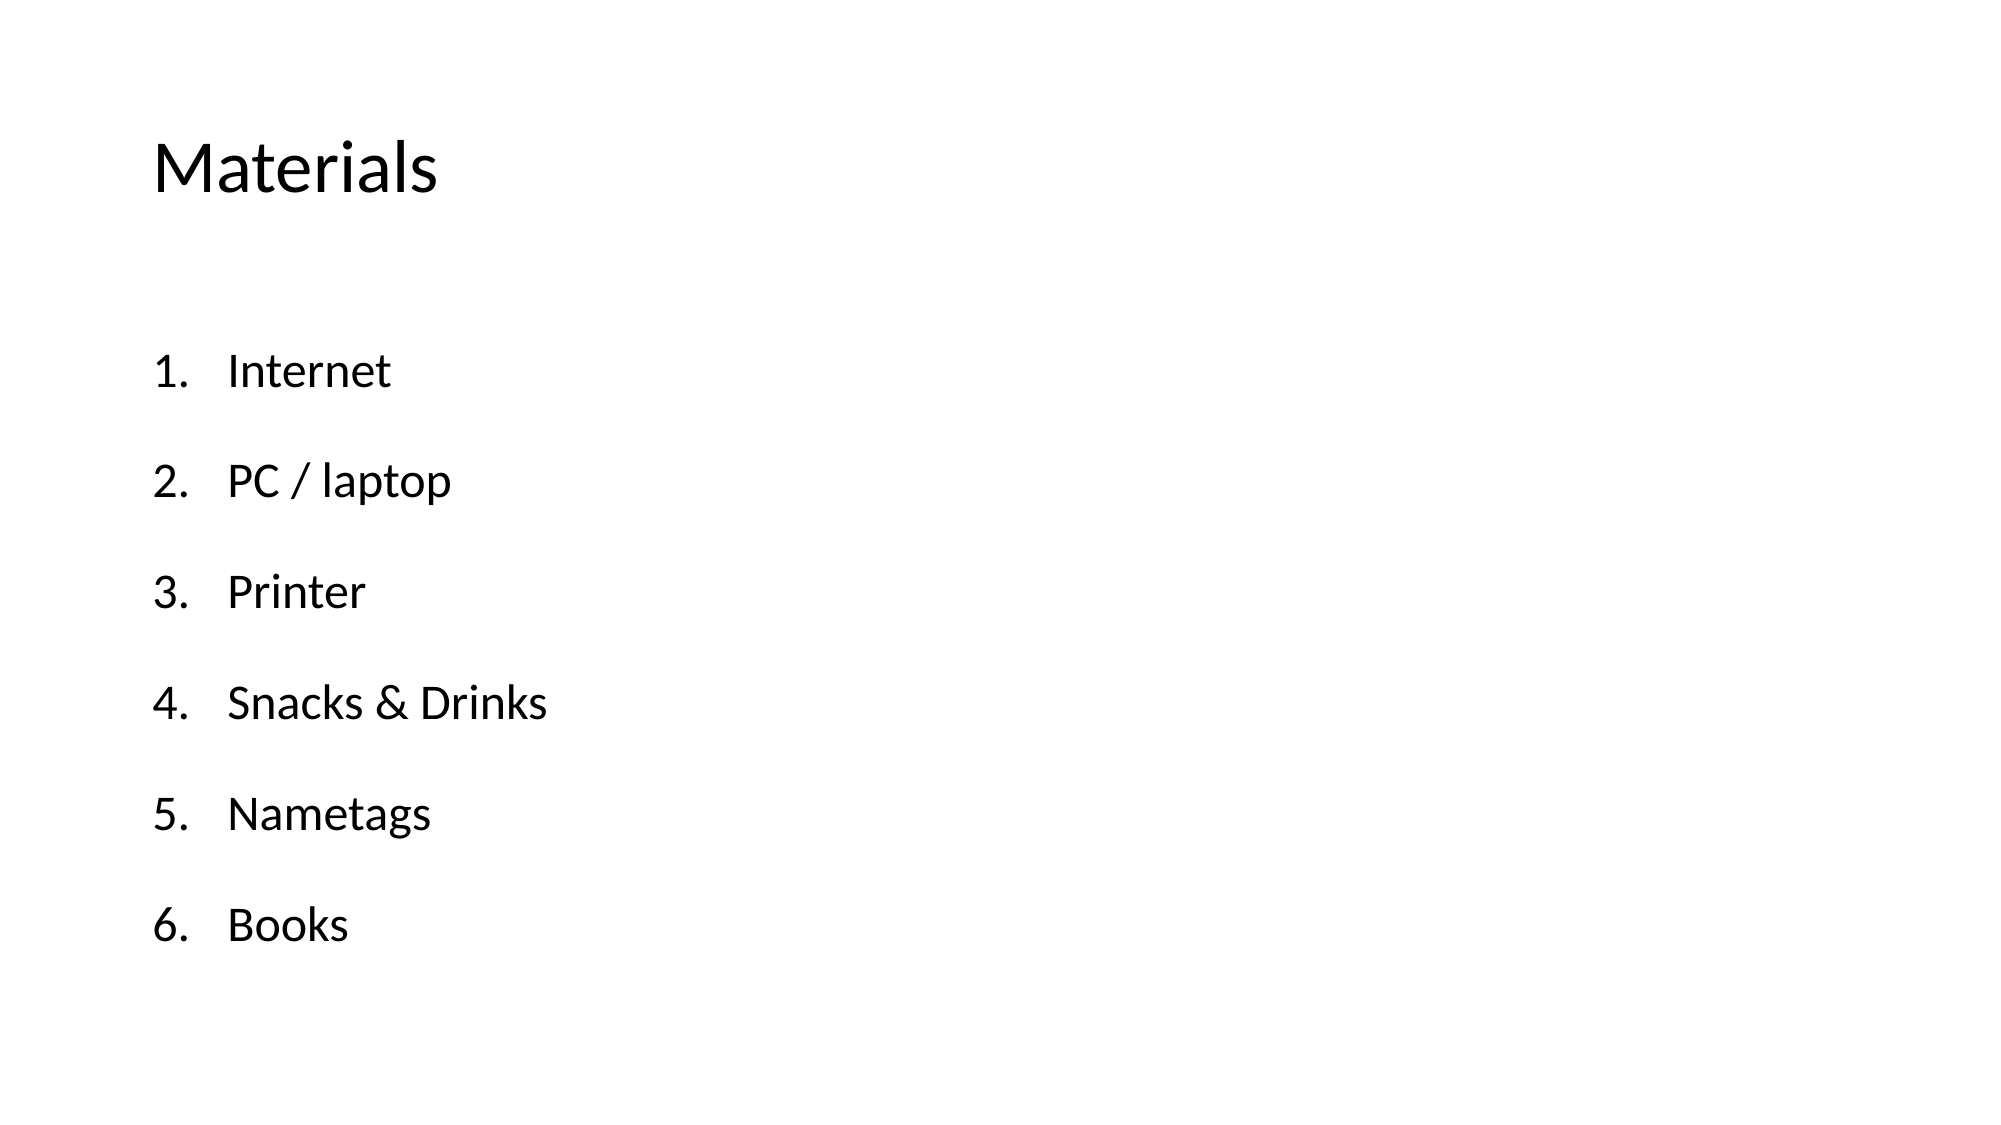

# Materials
Internet
PC / laptop
Printer
Snacks & Drinks
Nametags
Books